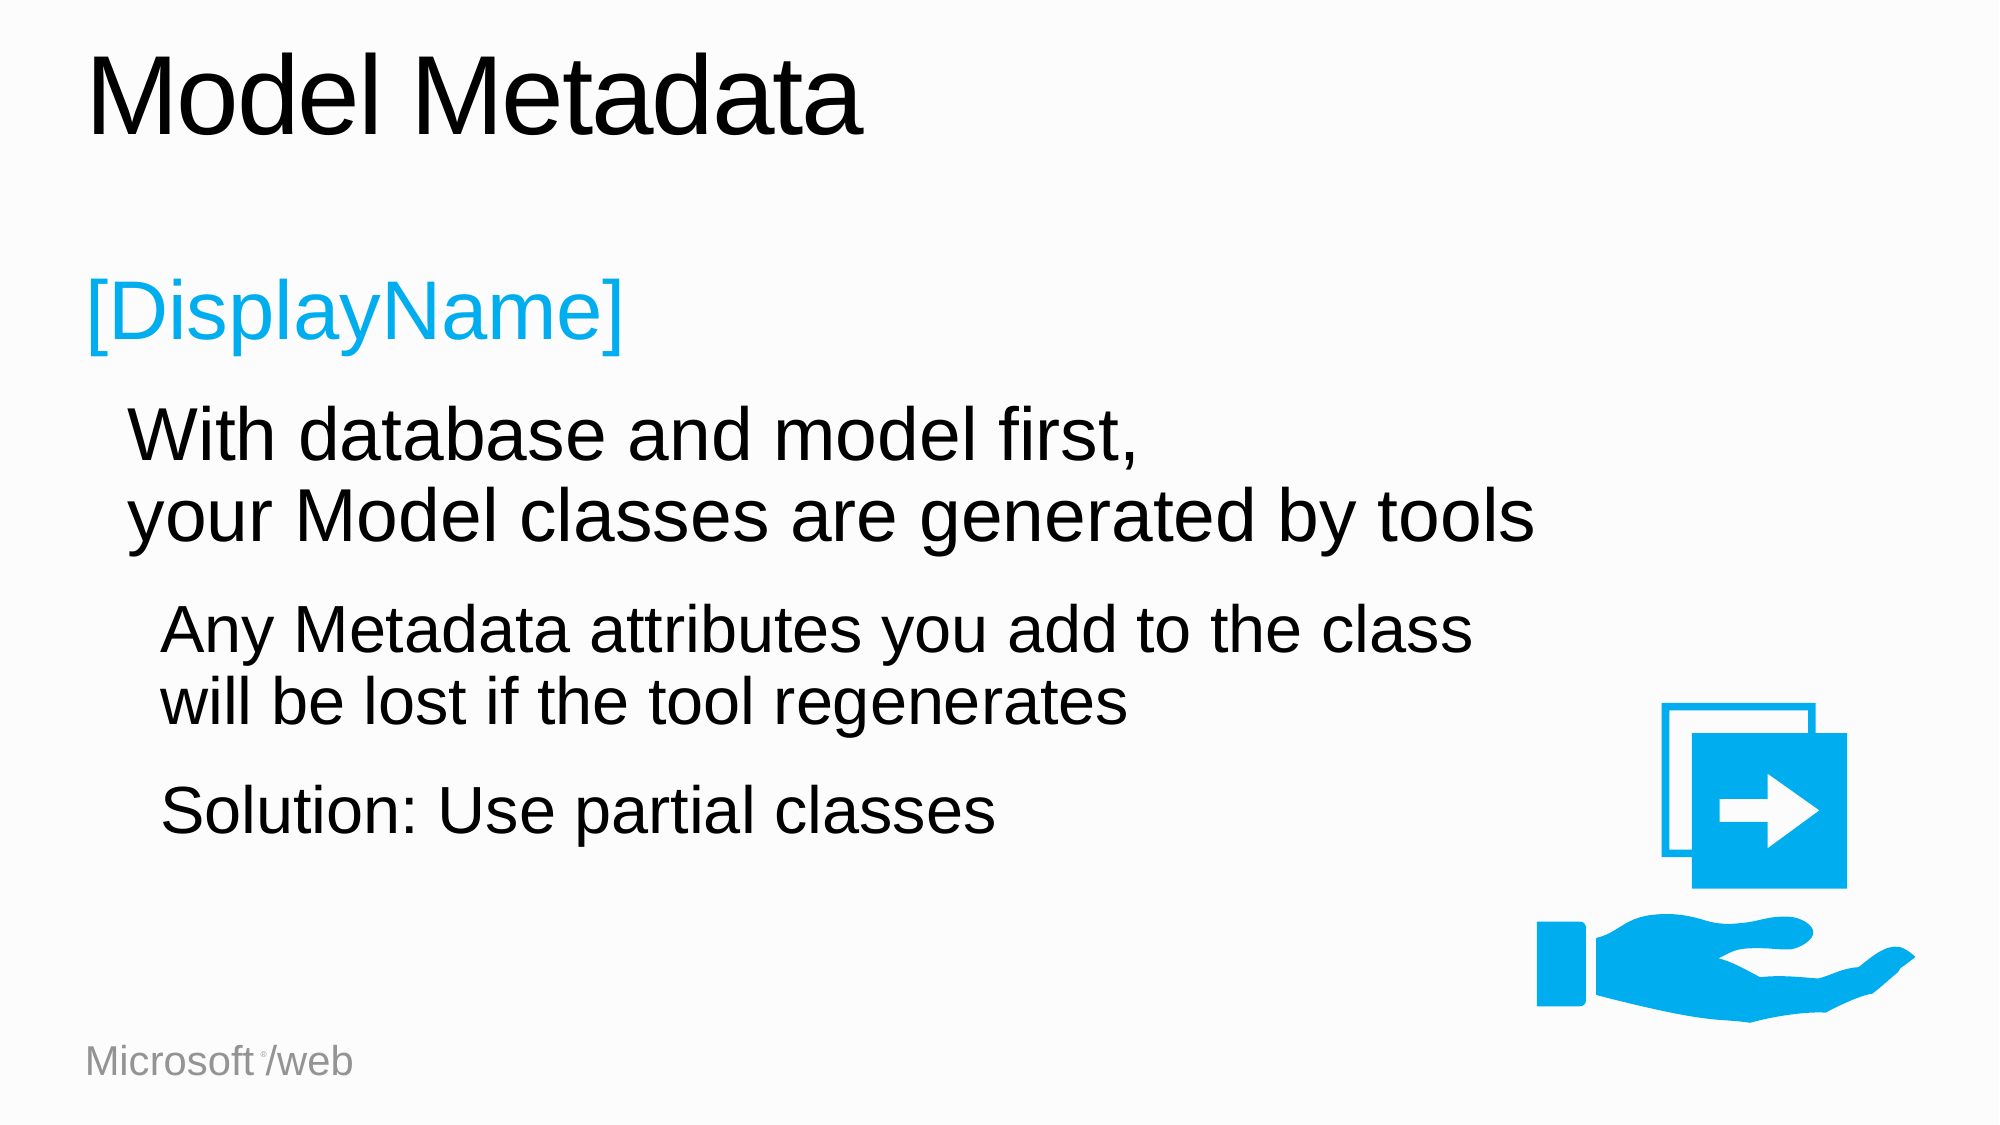

# Model Metadata
[DisplayName]
With database and model first,
your Model classes are generated by tools
Any Metadata attributes you add to the class
will be lost if the tool regenerates
Solution: Use partial classes